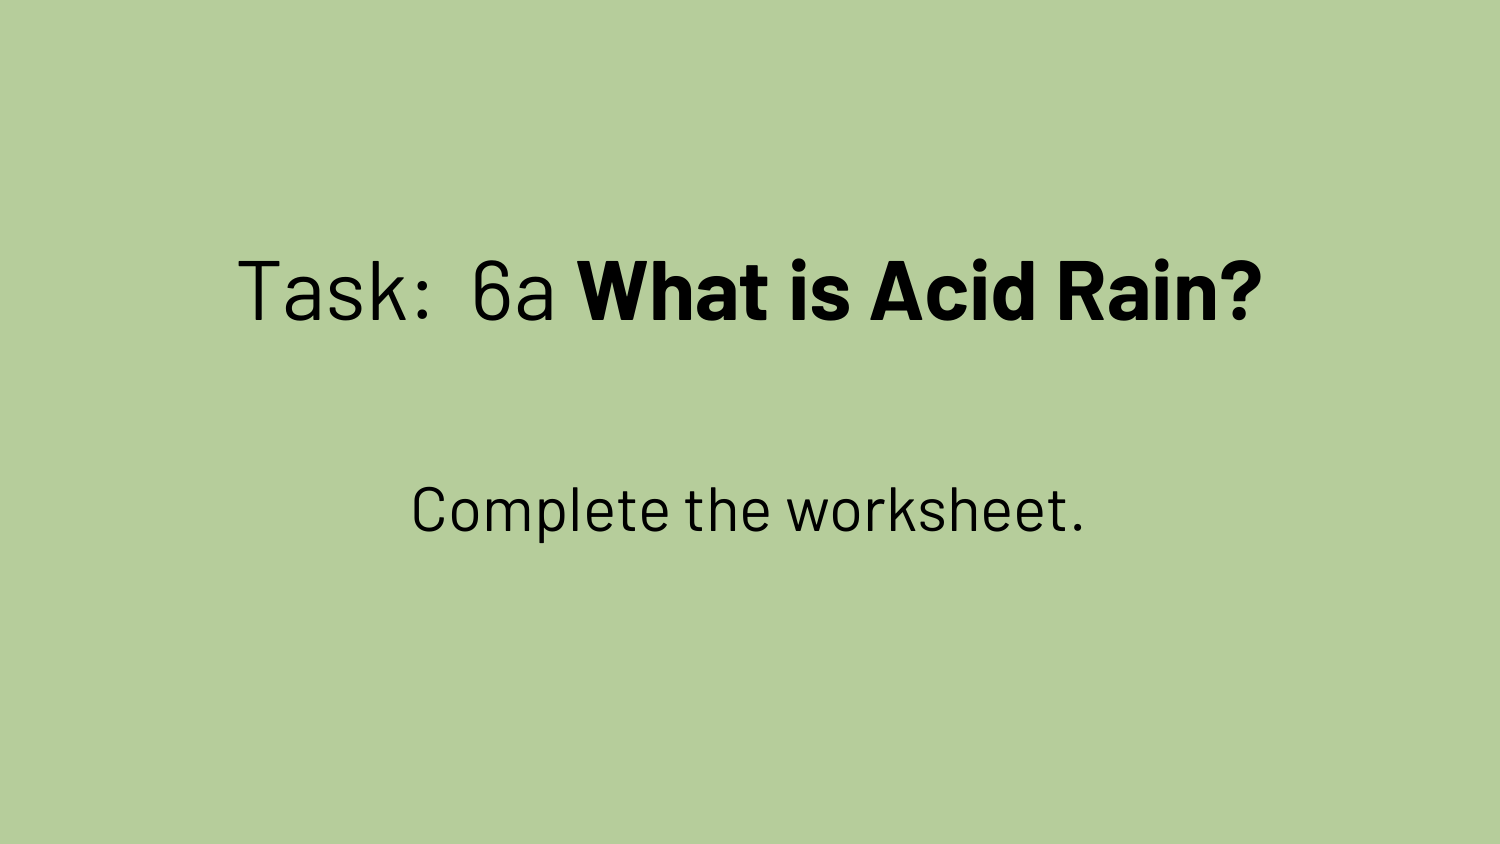

Task:  6a What is Acid Rain?
Complete the worksheet.